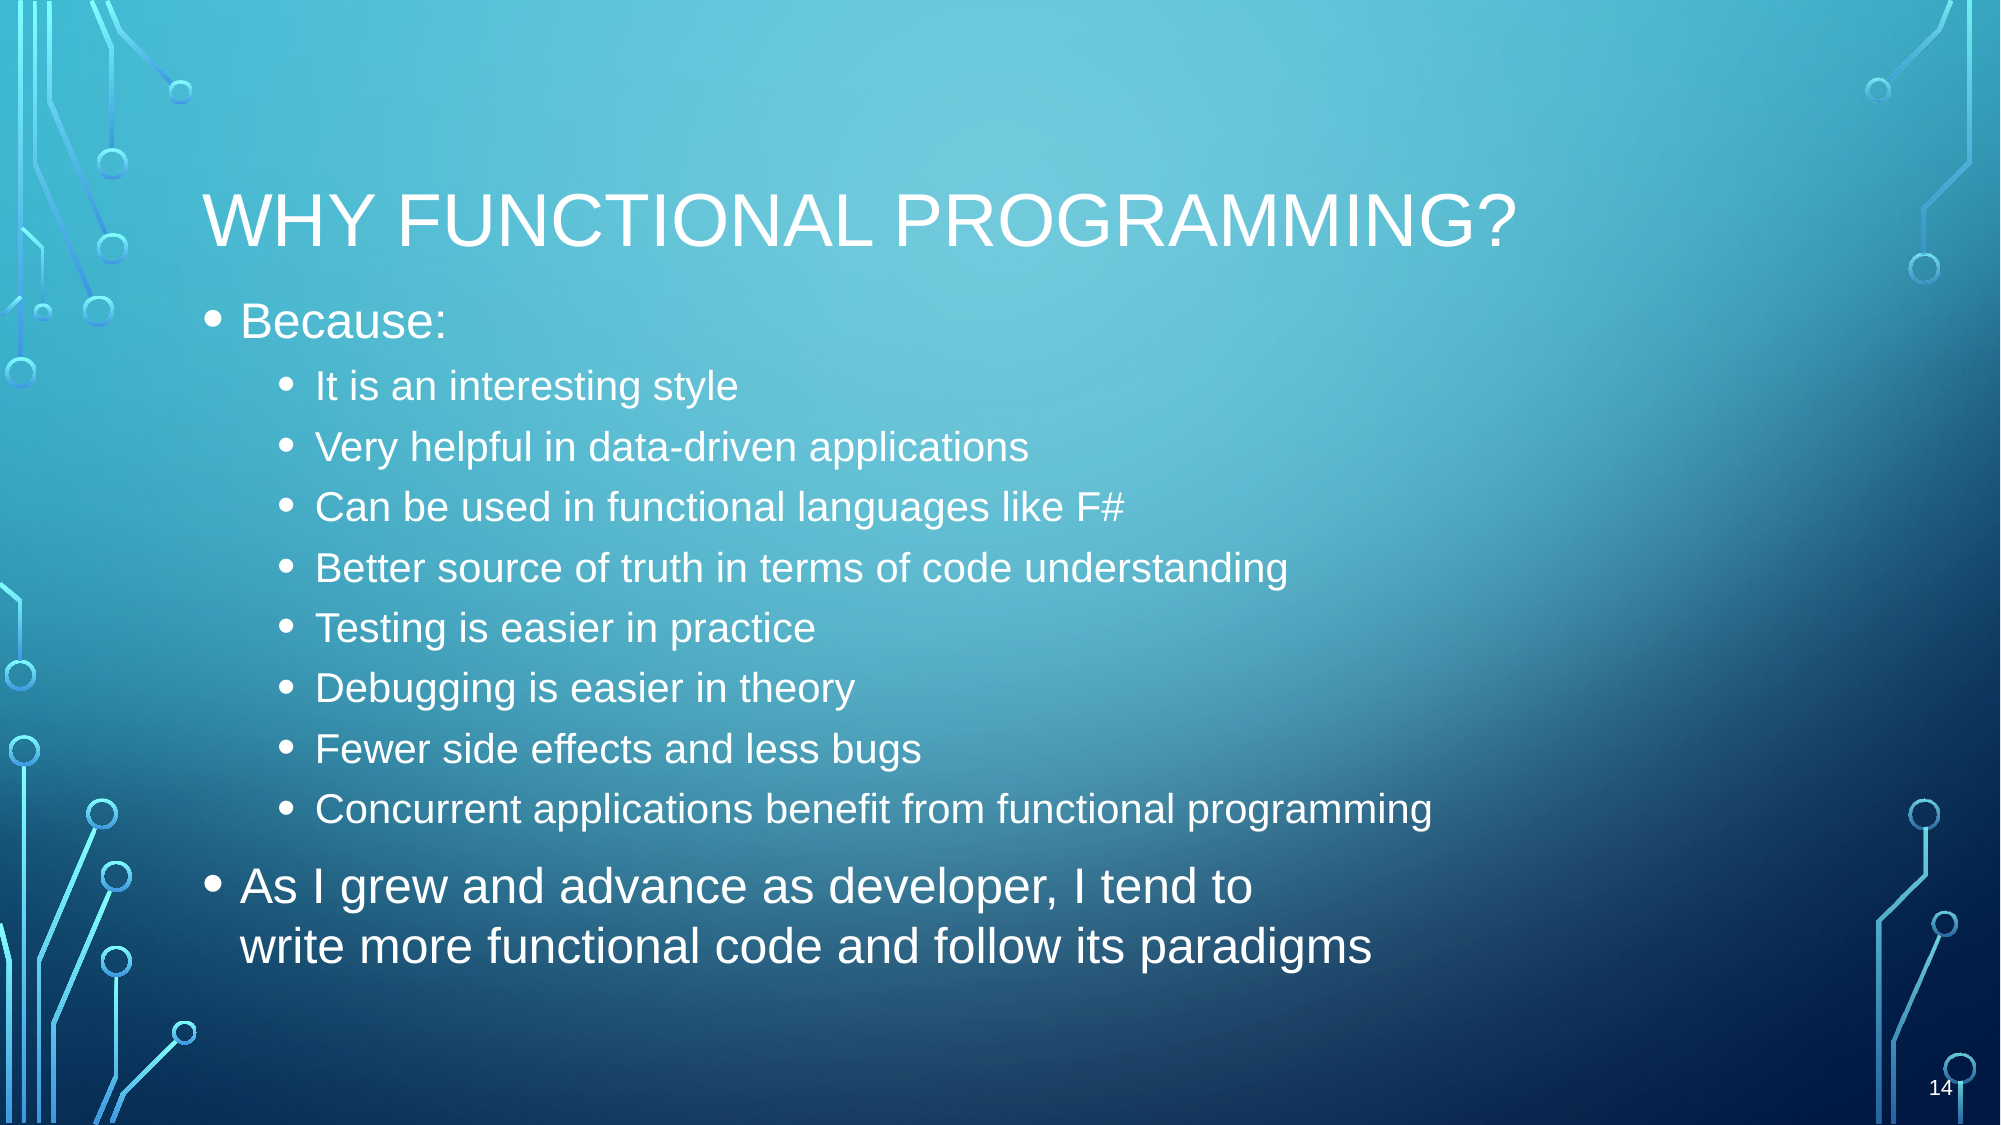

# Why Functional programming?
Because:
It is an interesting style
Very helpful in data-driven applications
Can be used in functional languages like F#
Better source of truth in terms of code understanding
Testing is easier in practice
Debugging is easier in theory
Fewer side effects and less bugs
Concurrent applications benefit from functional programming
As I grew and advance as developer, I tend to
write more functional code and follow its paradigms

14